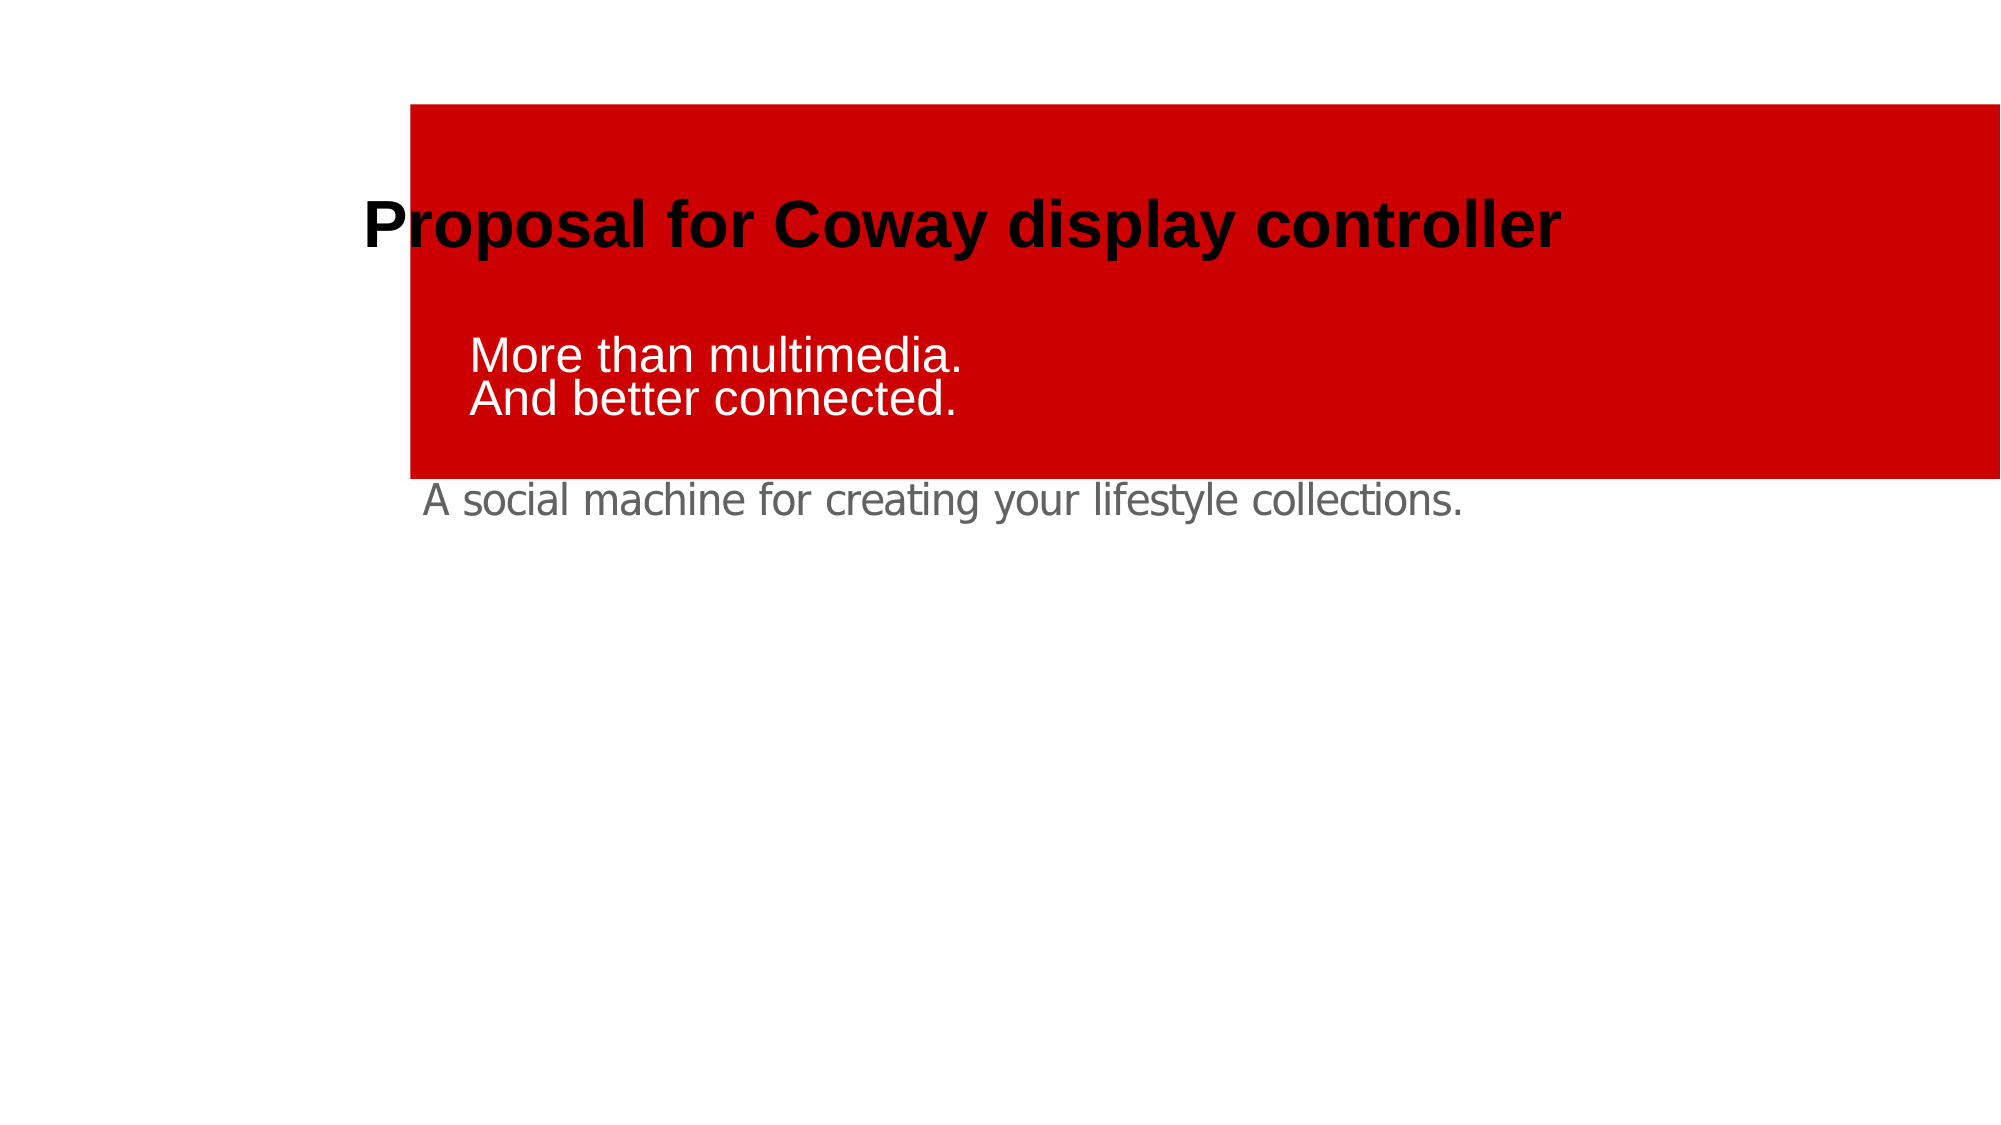

Proposal for Coway display controller
More than multimedia.
And better connected.
A social machine for creating your lifestyle collections.